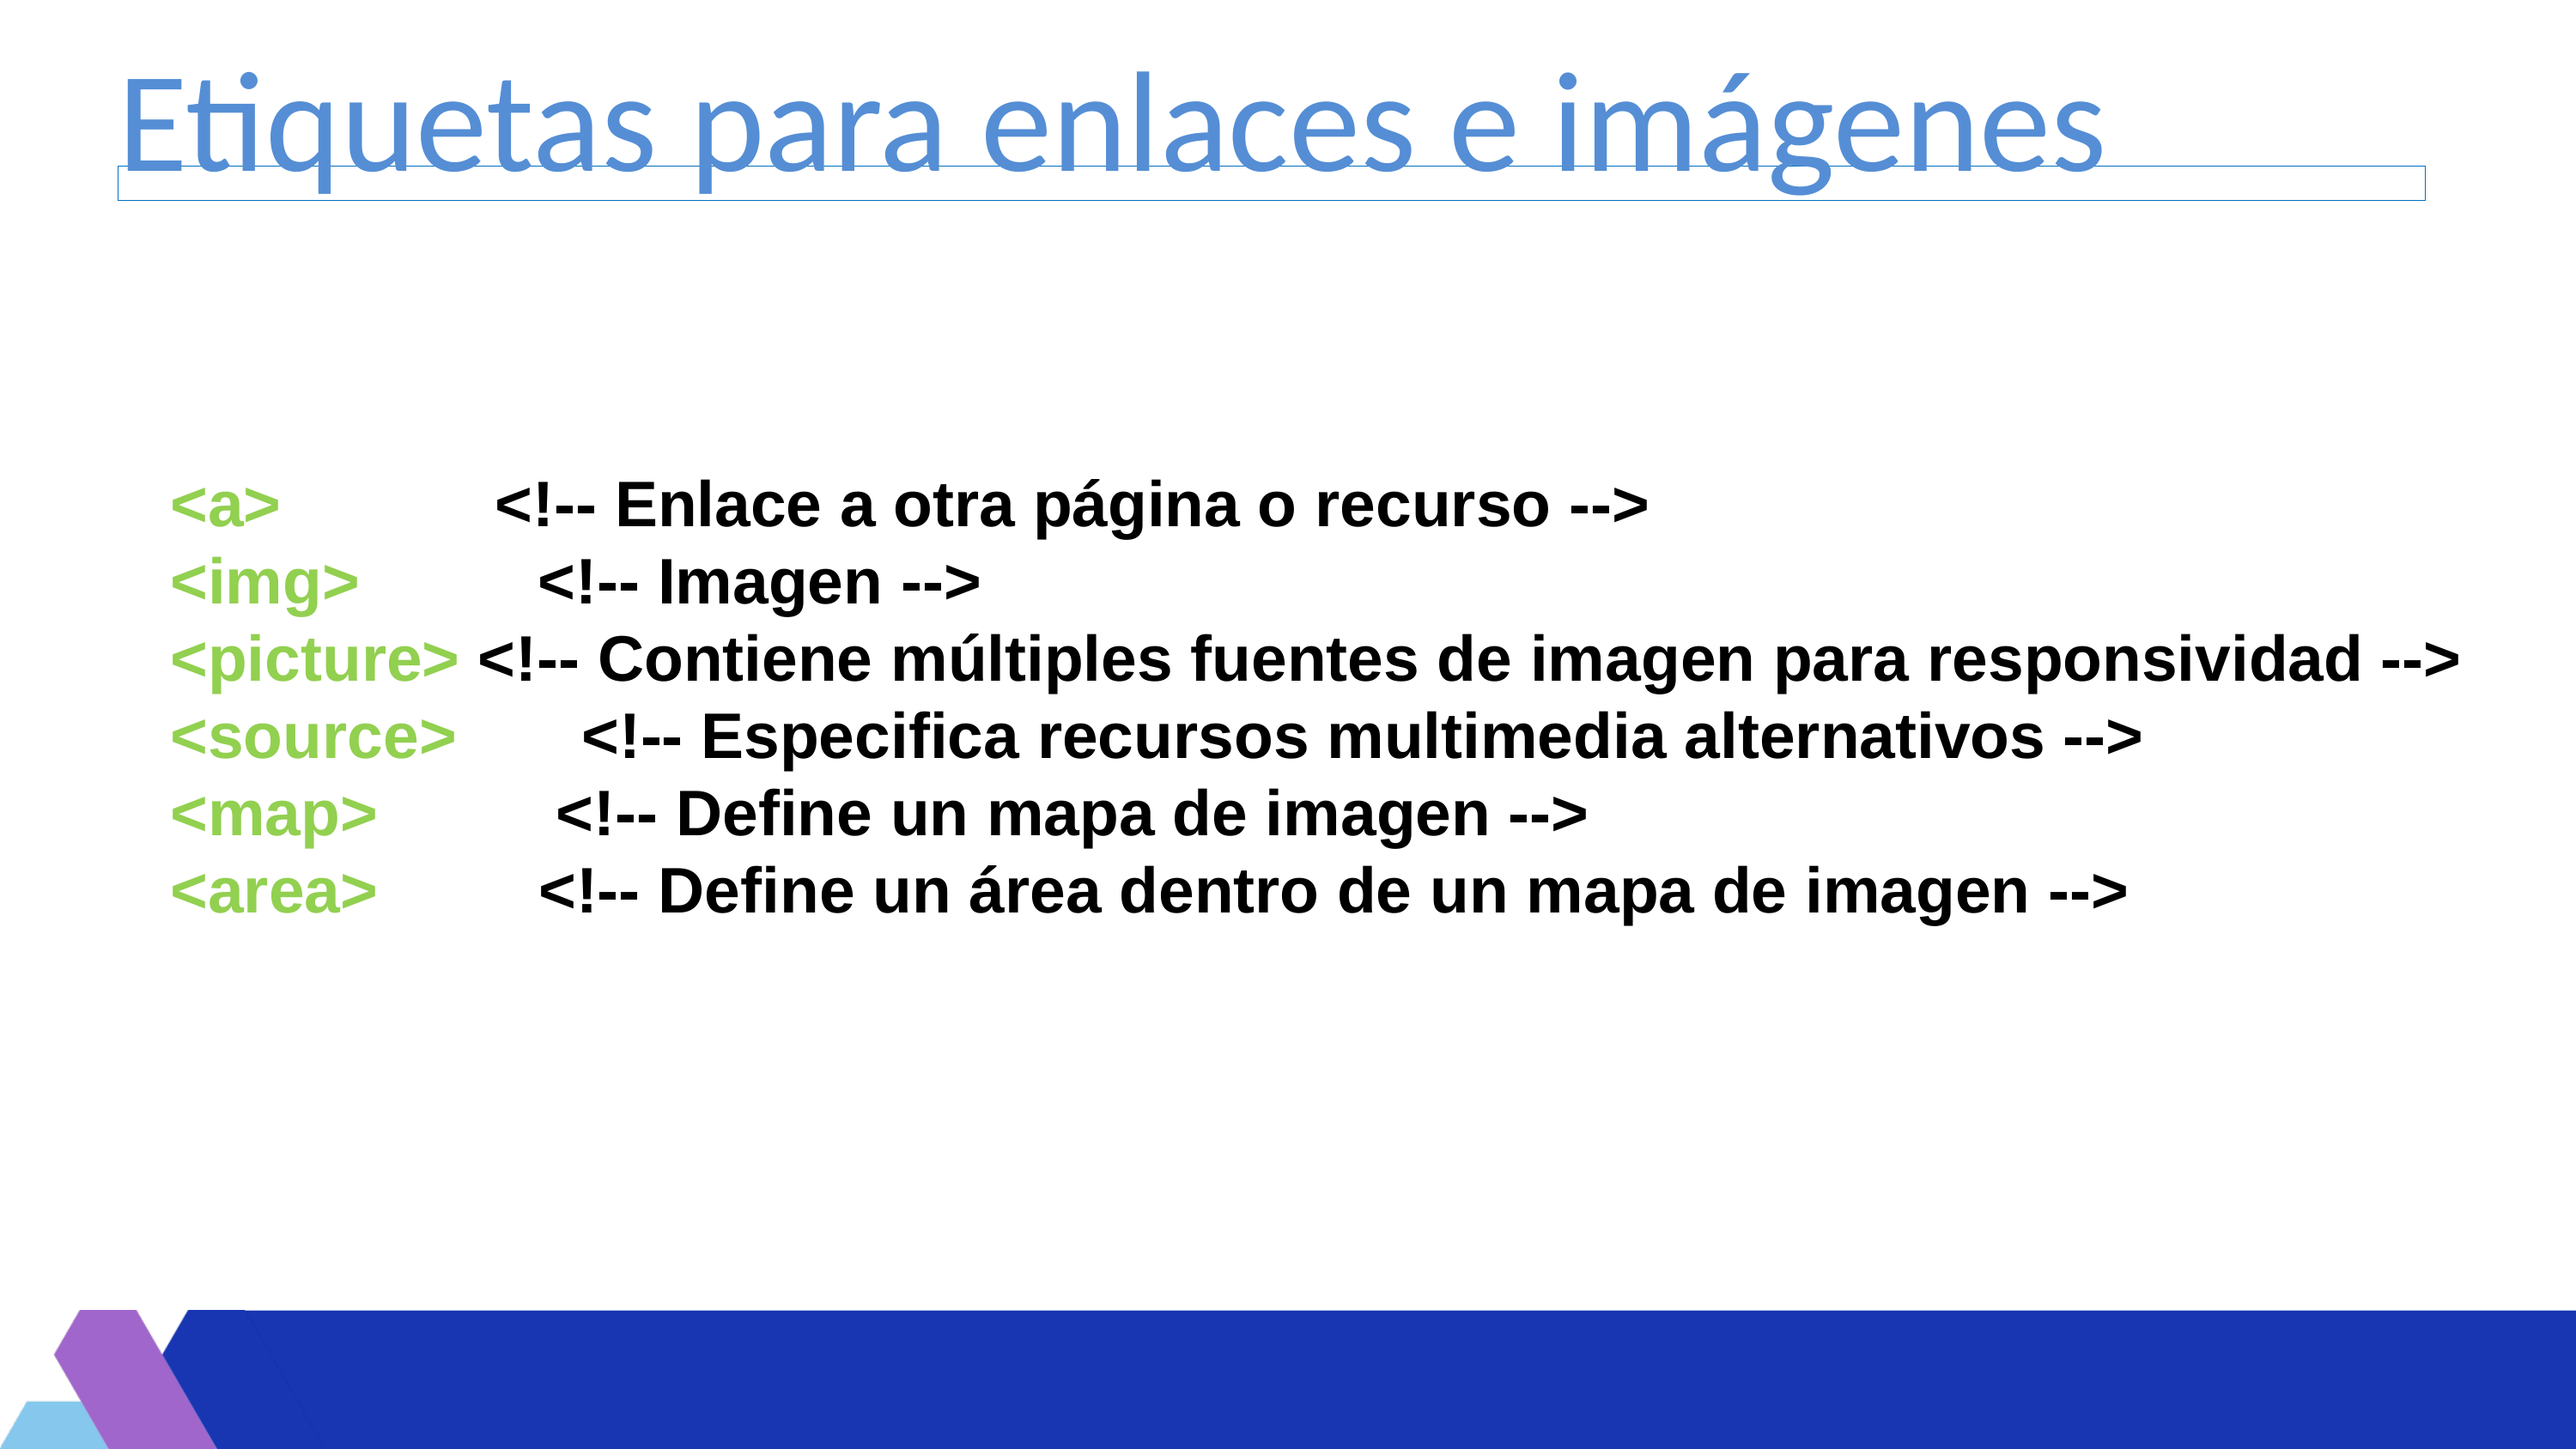

Etiquetas para enlaces e imágenes
<a>            <!-- Enlace a otra página o recurso -->
<img>          <!-- Imagen -->
<picture> <!-- Contiene múltiples fuentes de imagen para responsividad -->
<source>       <!-- Especifica recursos multimedia alternativos -->
<map>          <!-- Define un mapa de imagen -->
<area>         <!-- Define un área dentro de un mapa de imagen -->